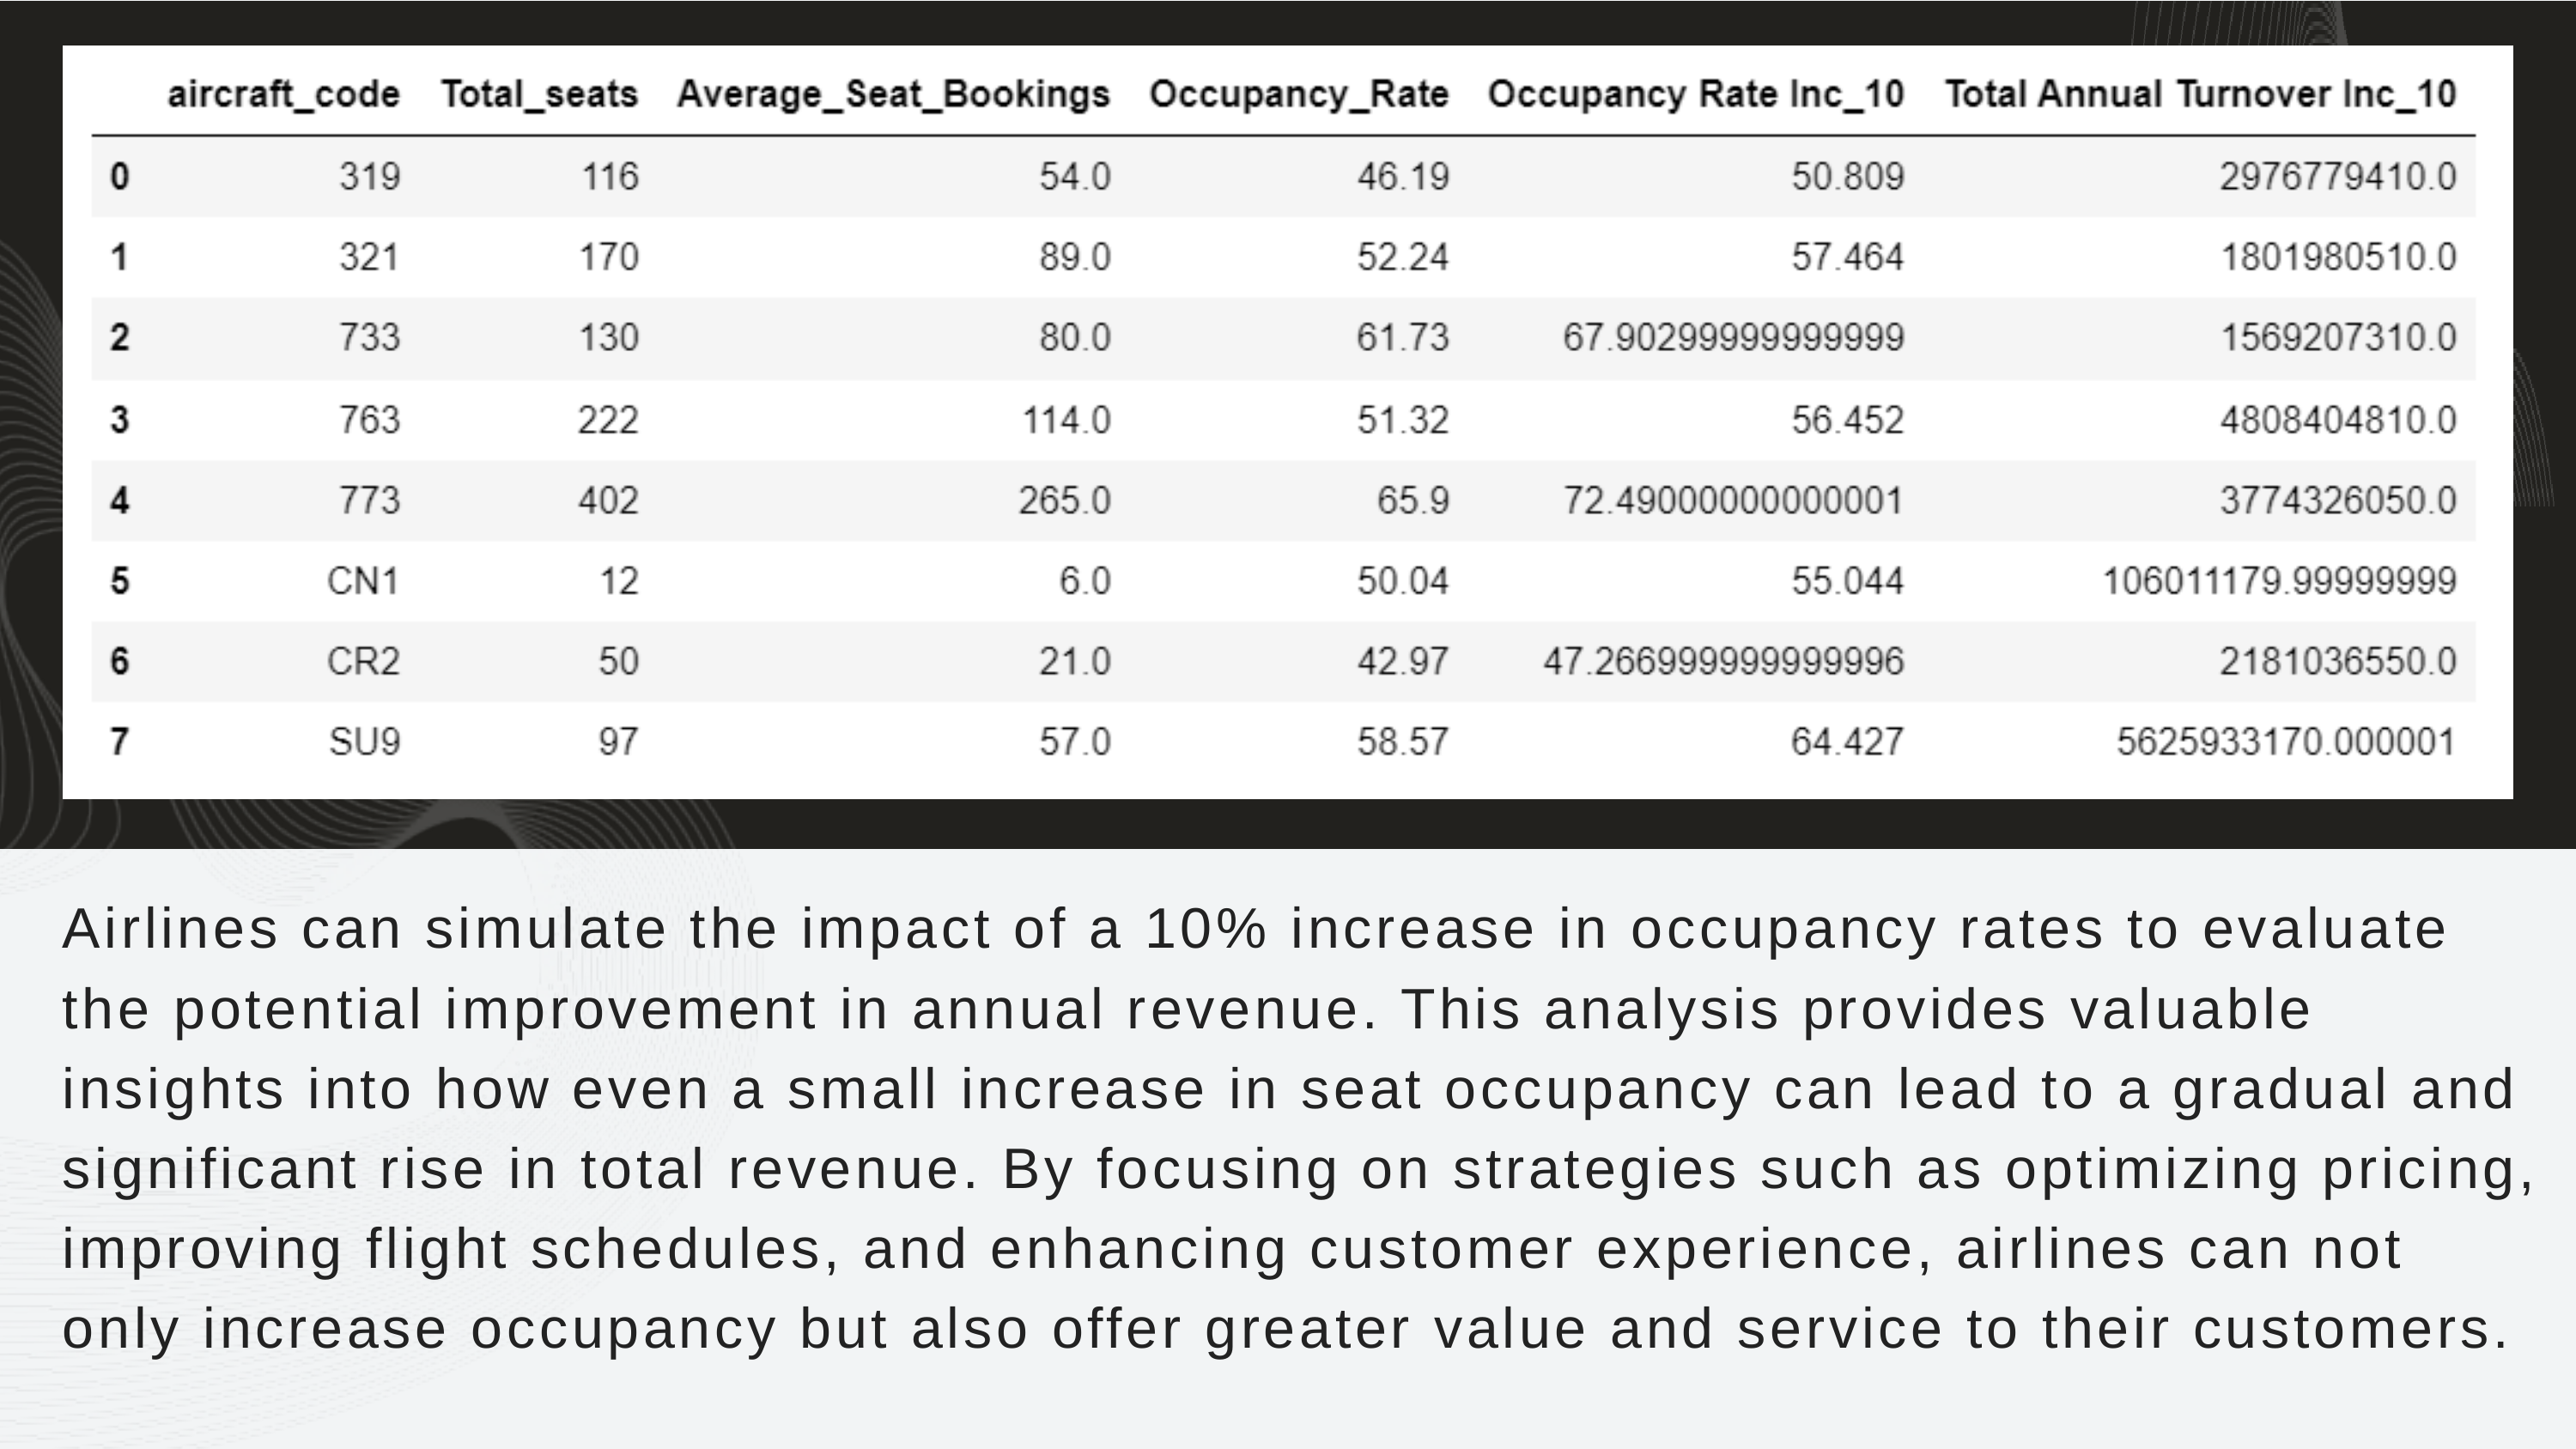

Airlines can simulate the impact of a 10% increase in occupancy rates to evaluate the potential improvement in annual revenue. This analysis provides valuable insights into how even a small increase in seat occupancy can lead to a gradual and significant rise in total revenue. By focusing on strategies such as optimizing pricing, improving flight schedules, and enhancing customer experience, airlines can not only increase occupancy but also offer greater value and service to their customers.